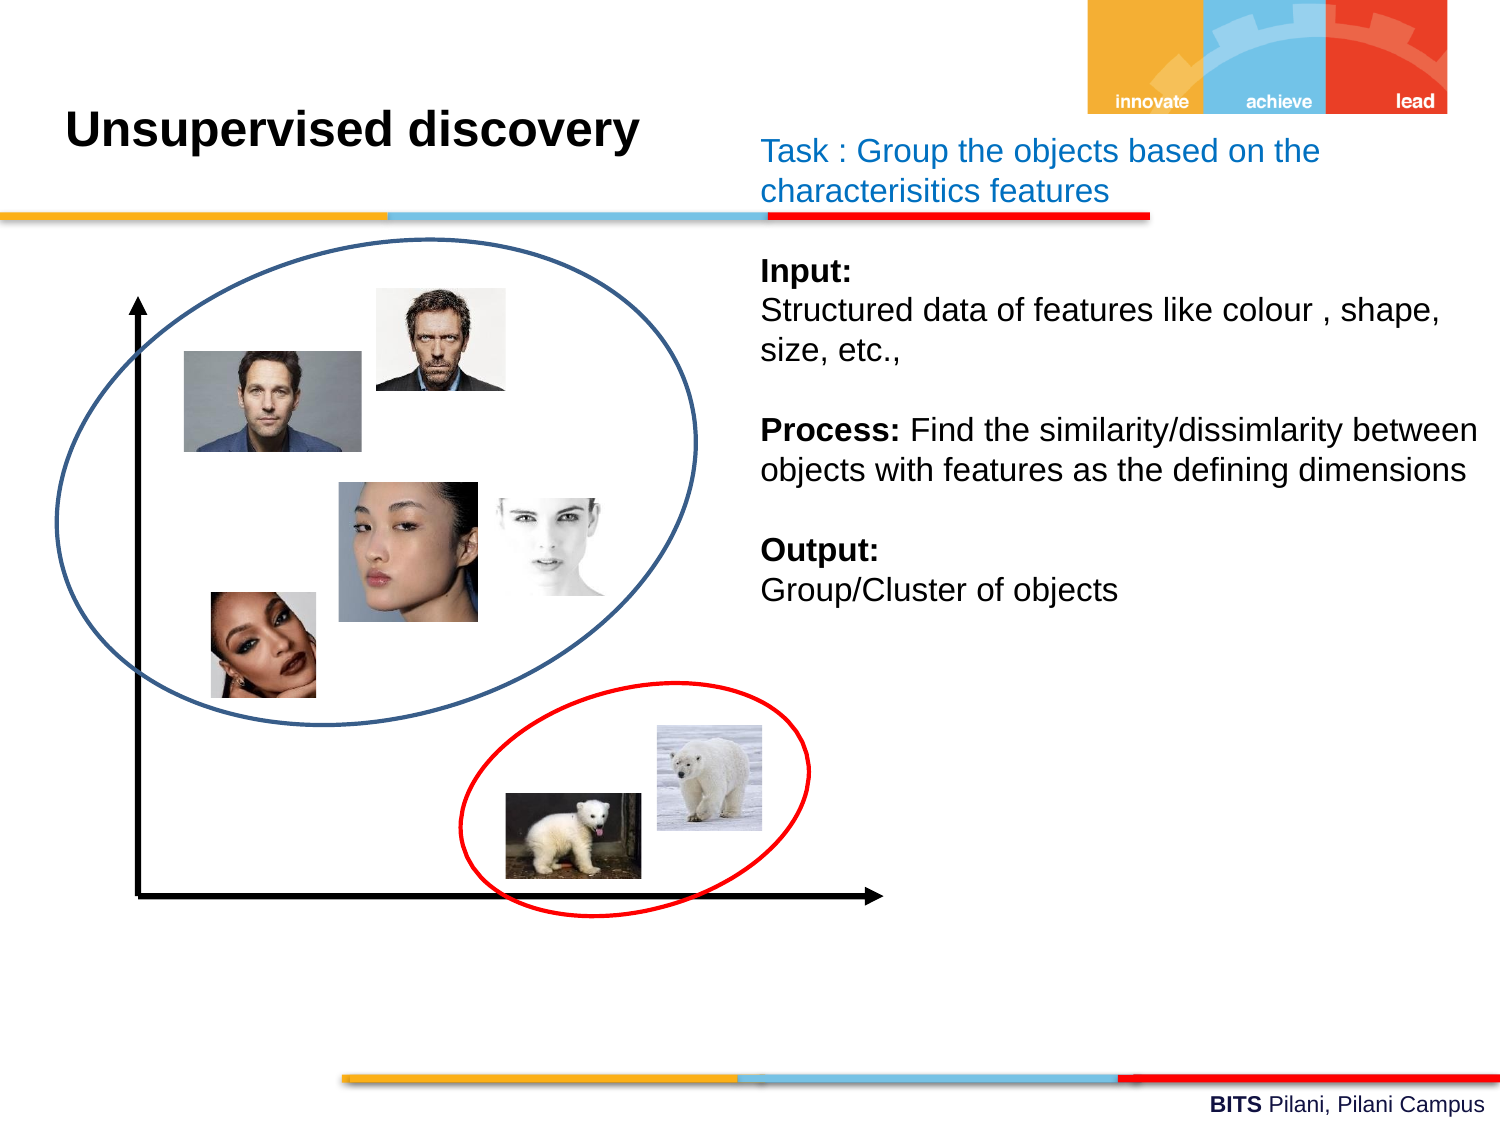

Unsupervised discovery
Task : Group the objects based on the characterisitics features

Input:
Structured data of features like colour , shape,  size, etc.,

Process: Find the similarity/dissimlarity between objects with features as the defining dimensions

Output:
Group/Cluster of objects